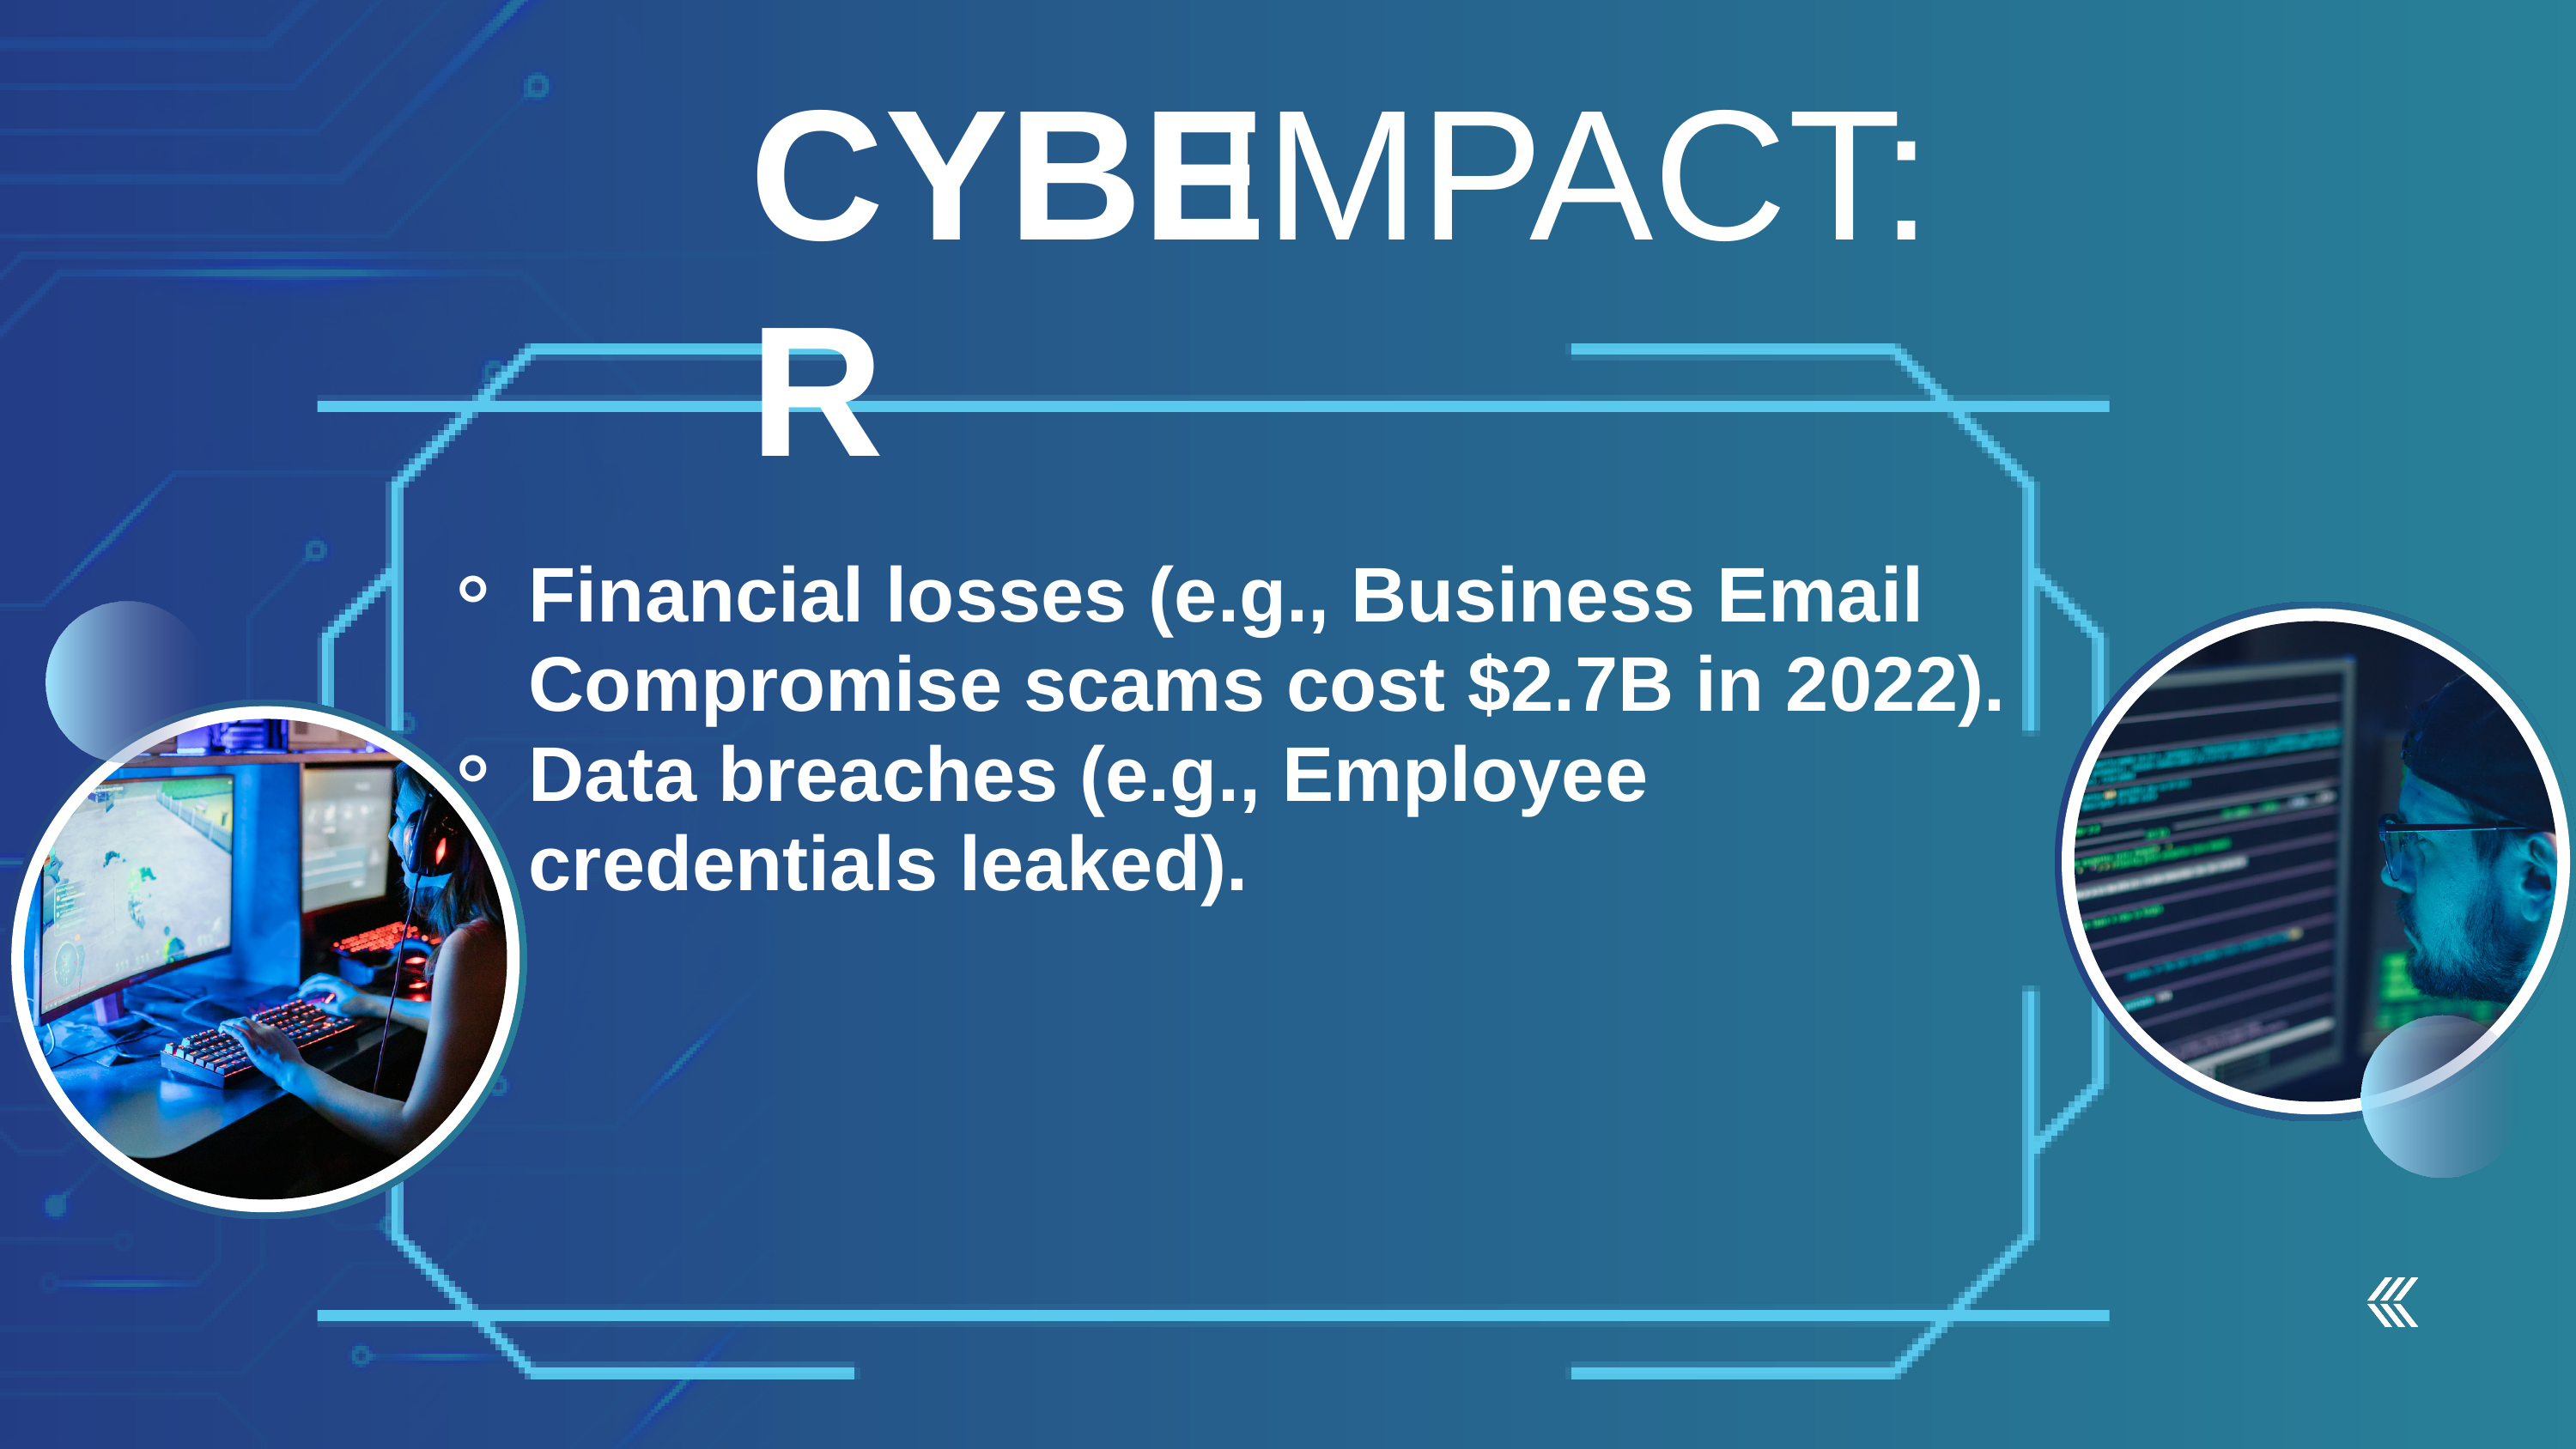

CYBER
IMPACT:

Financial losses (e.g., Business Email Compromise scams cost $2.7B in 2022).
Data breaches (e.g., Employee credentials leaked).